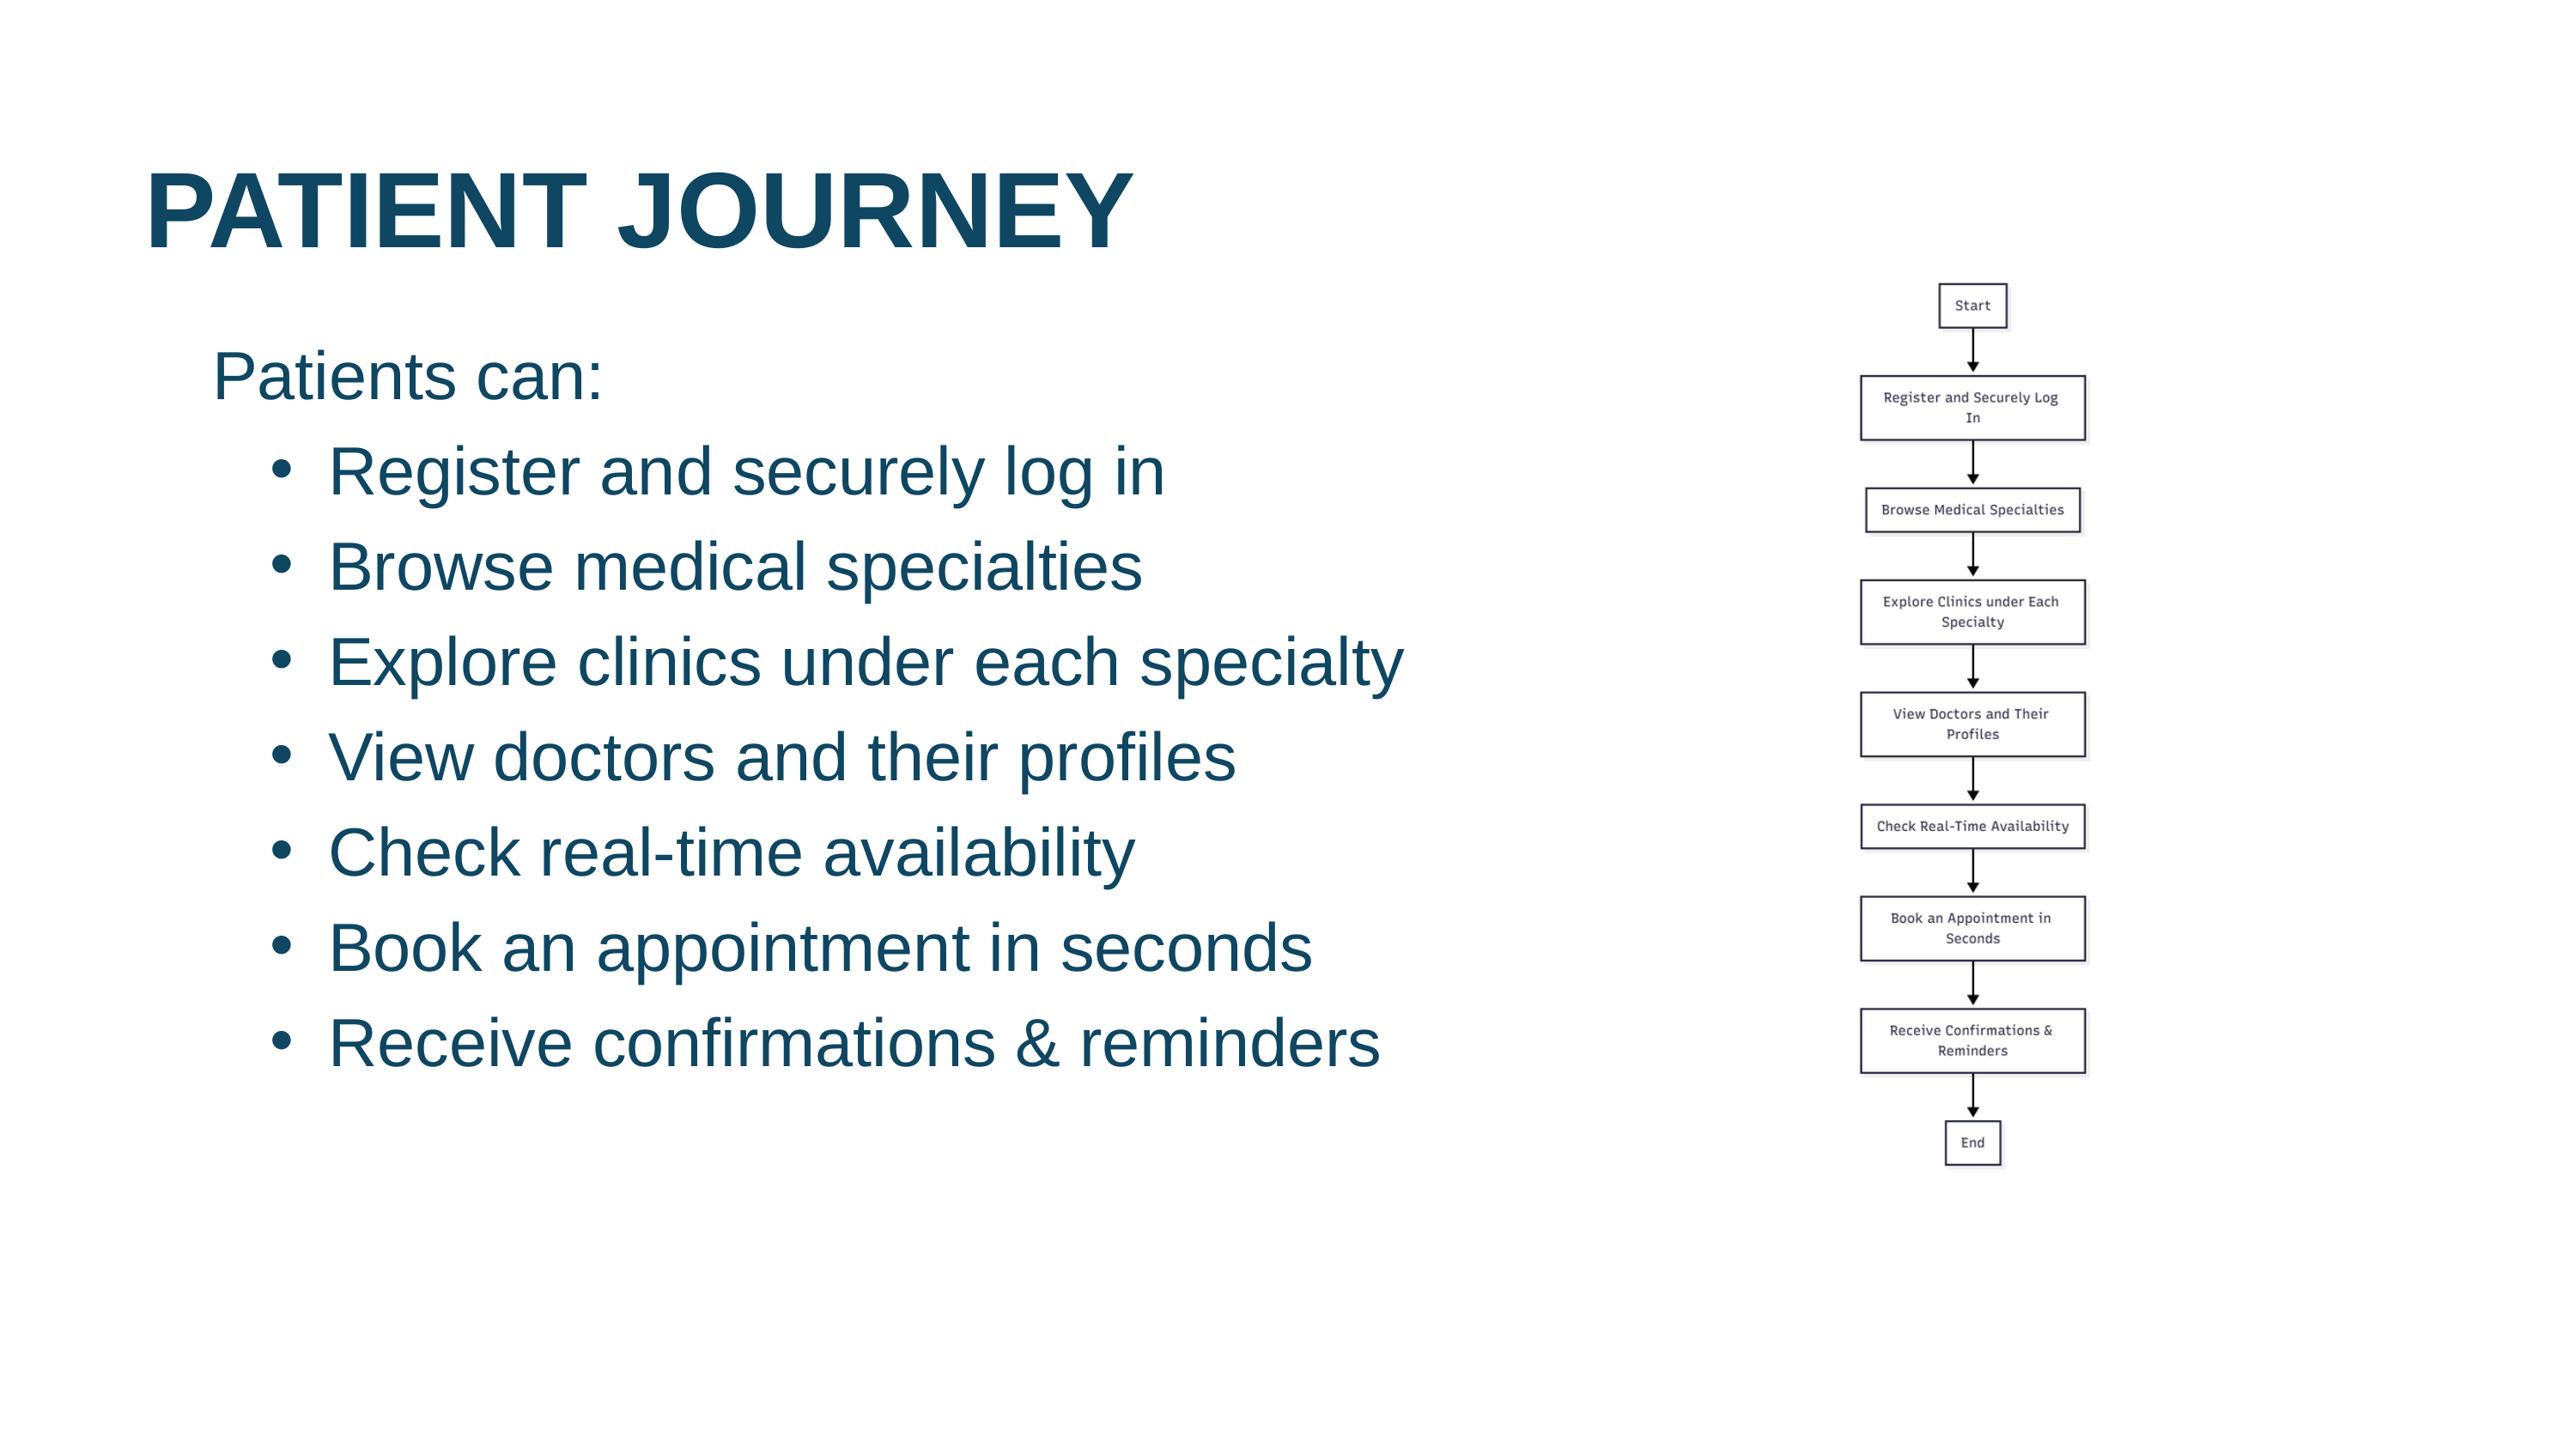

PATIENT JOURNEY

Patients can:
Register and securely log in
Browse medical specialties
Explore clinics under each specialty
View doctors and their profiles
Check real-time availability
Book an appointment in seconds
Receive confirmations & reminders